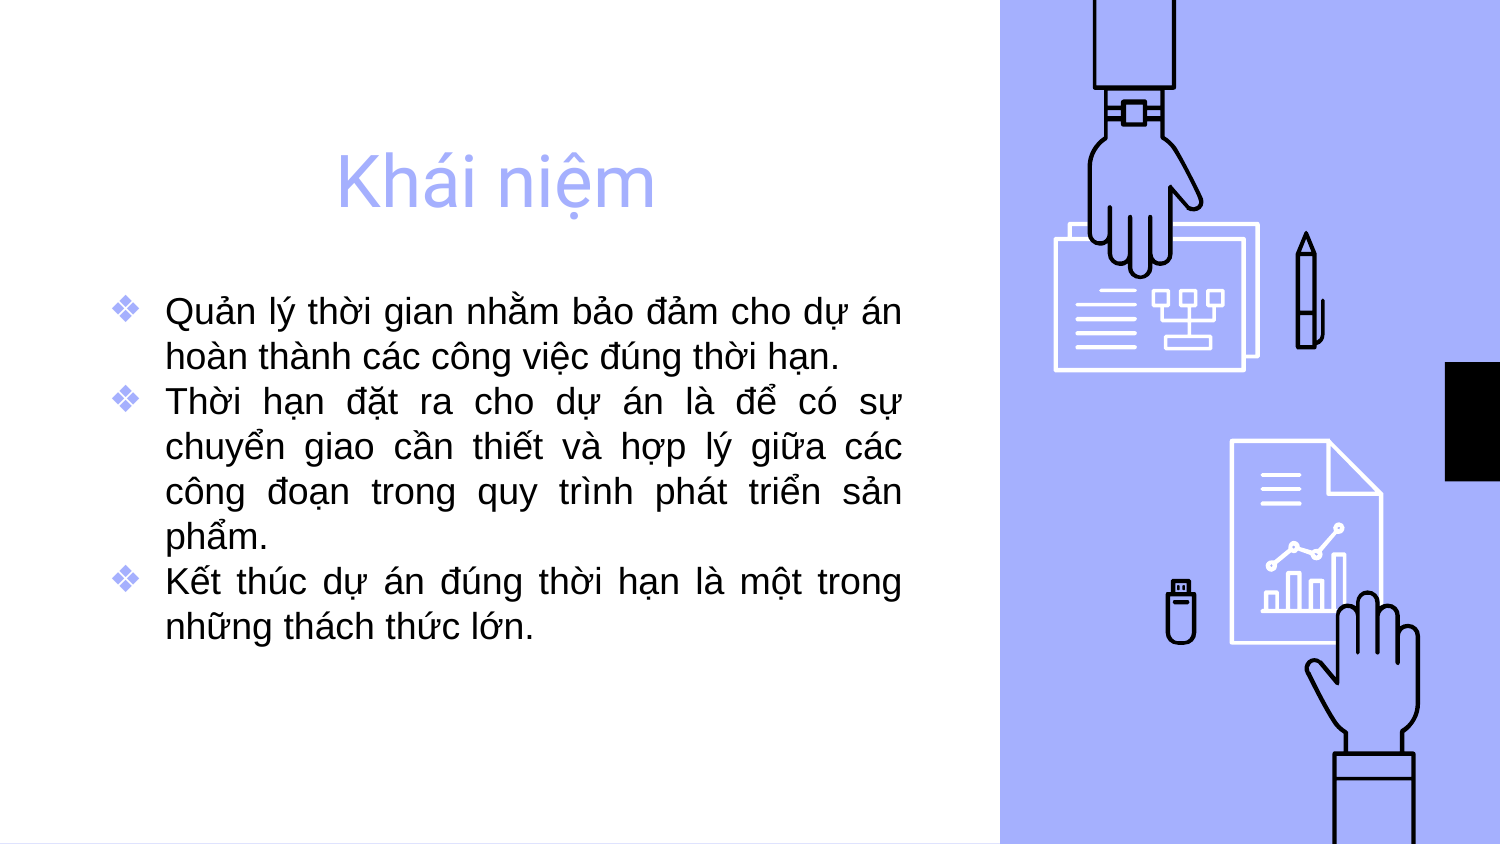

# Khái niệm
Quản lý thời gian nhằm bảo đảm cho dự án hoàn thành các công việc đúng thời hạn.
Thời hạn đặt ra cho dự án là để có sự chuyển giao cần thiết và hợp lý giữa các công đoạn trong quy trình phát triển sản phẩm.
Kết thúc dự án đúng thời hạn là một trong những thách thức lớn.